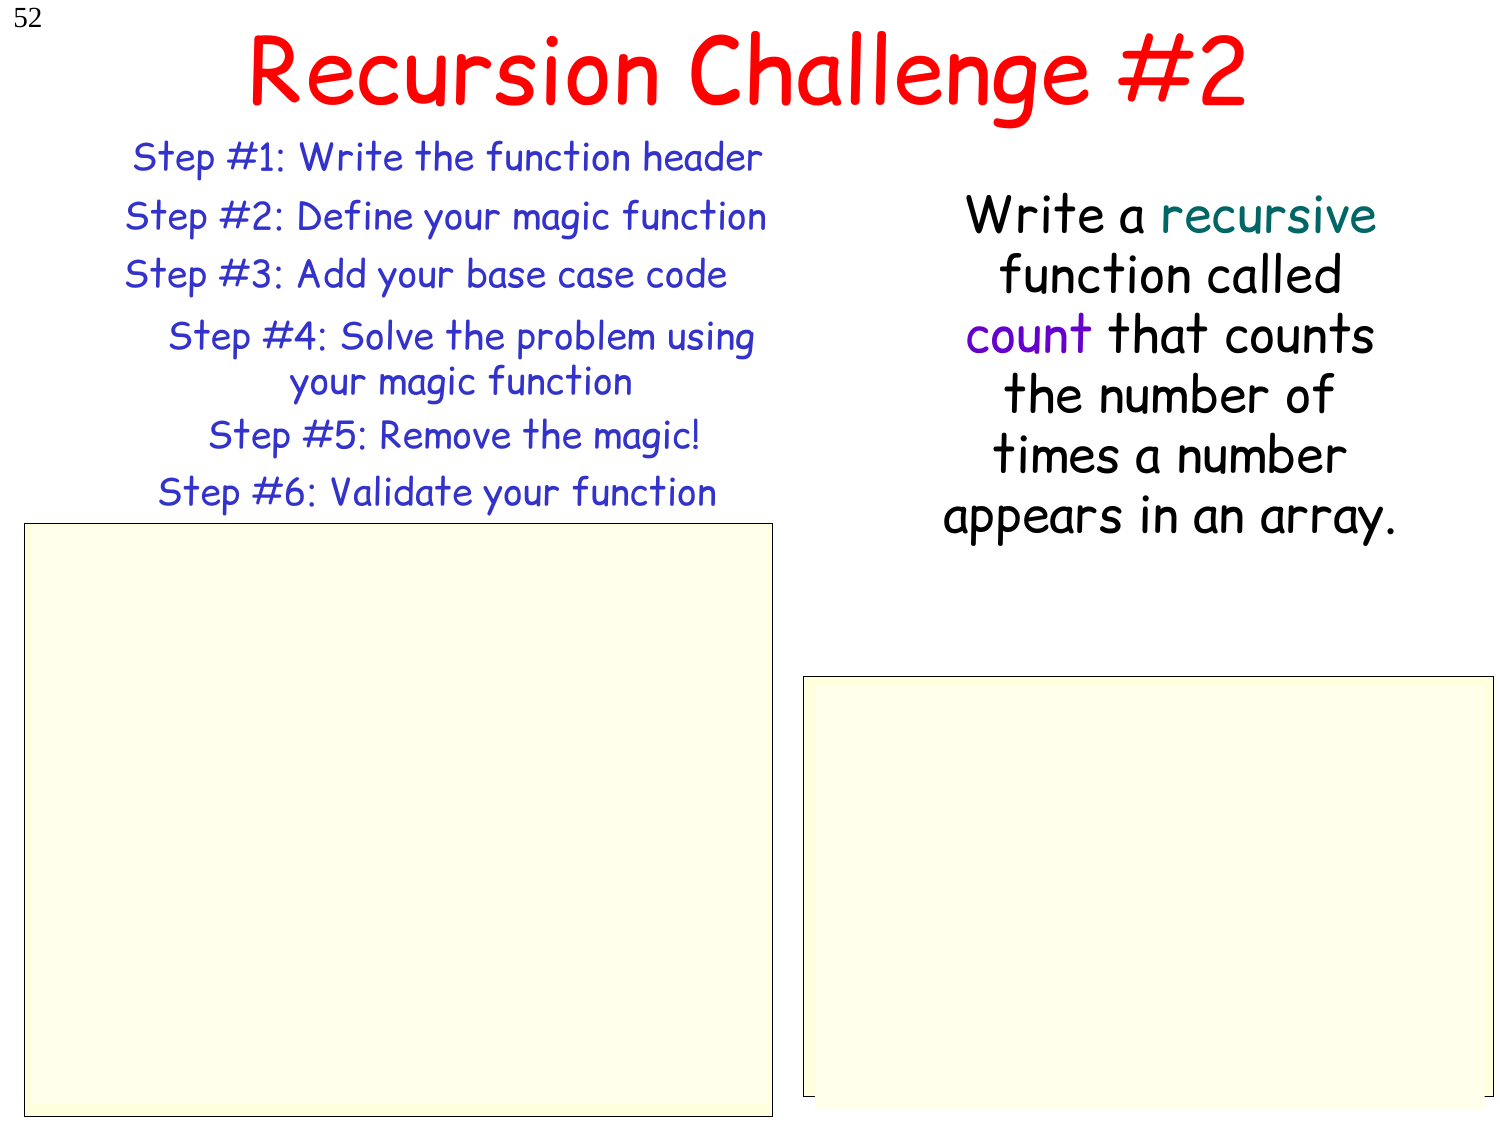

# Recursion Challenge #2
52
Step #1: Write the function header
Write a recursive function called count that counts the number of times a number appears in an array.
Step #2: Define your magic function
Step #3: Add your base case code
Step #4: Solve the problem using
your magic function
Step #5: Remove the magic!
Step #6: Validate your function

int count (int arr[], int size, int val)
{
}
// just assume it works (like magic)!
void magiccount (int a [], int s, int v) {…}

int main()
{
   const int size = 5;
   int arr[size] = {7, 9, 6, 7, 7};
   int val = 7;

}

if (size == 0)
     return 0;
 int total;
magic
total =
          count (arr+1,size-1,val);
if (arr[0] == val)
     ++total;
int b = count(arr,0,val);
int c = count(arr,1,val);
int b = magiccount(arr+1,size-1,val);
return total;